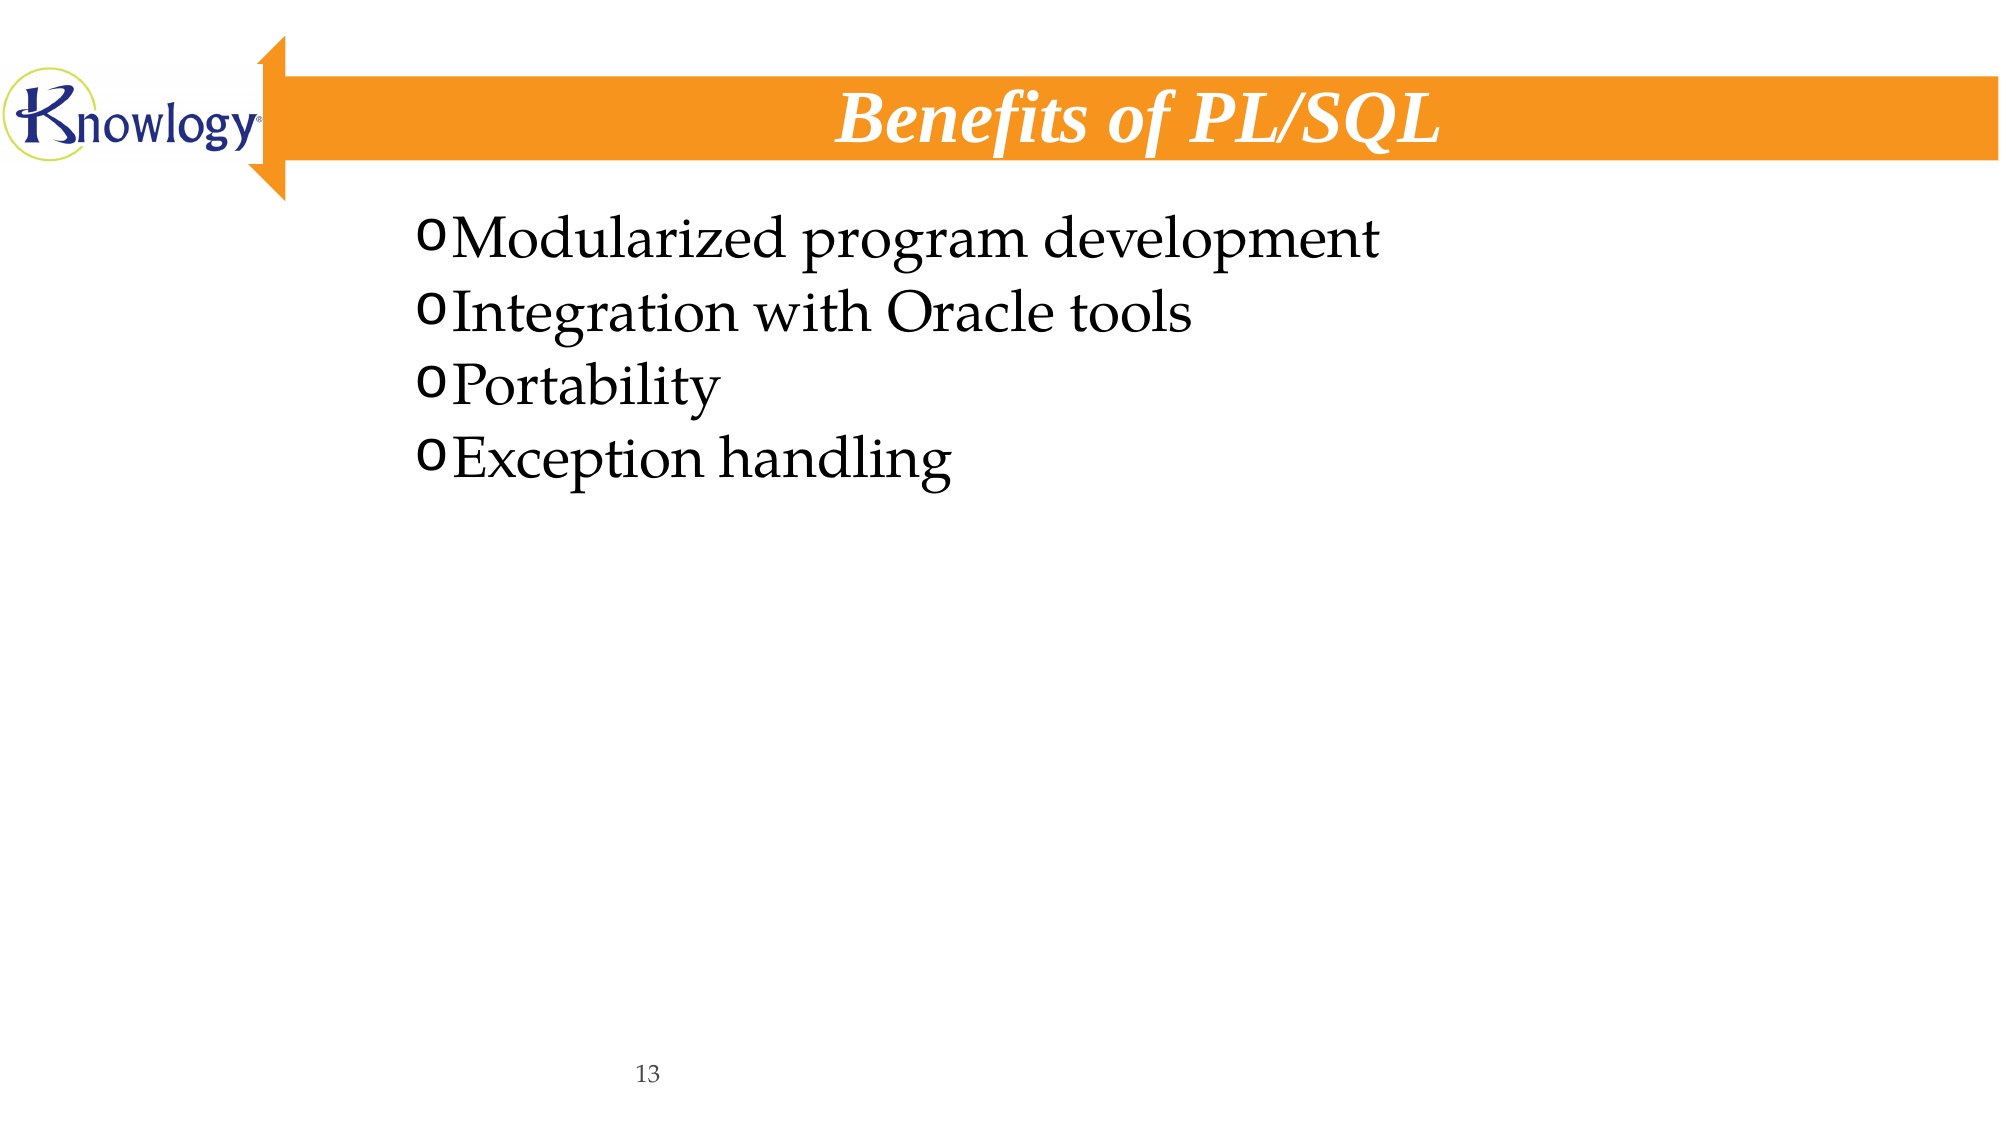

# Benefits of PL/SQL
Modularized program development
Integration with Oracle tools
Portability
Exception handling

13